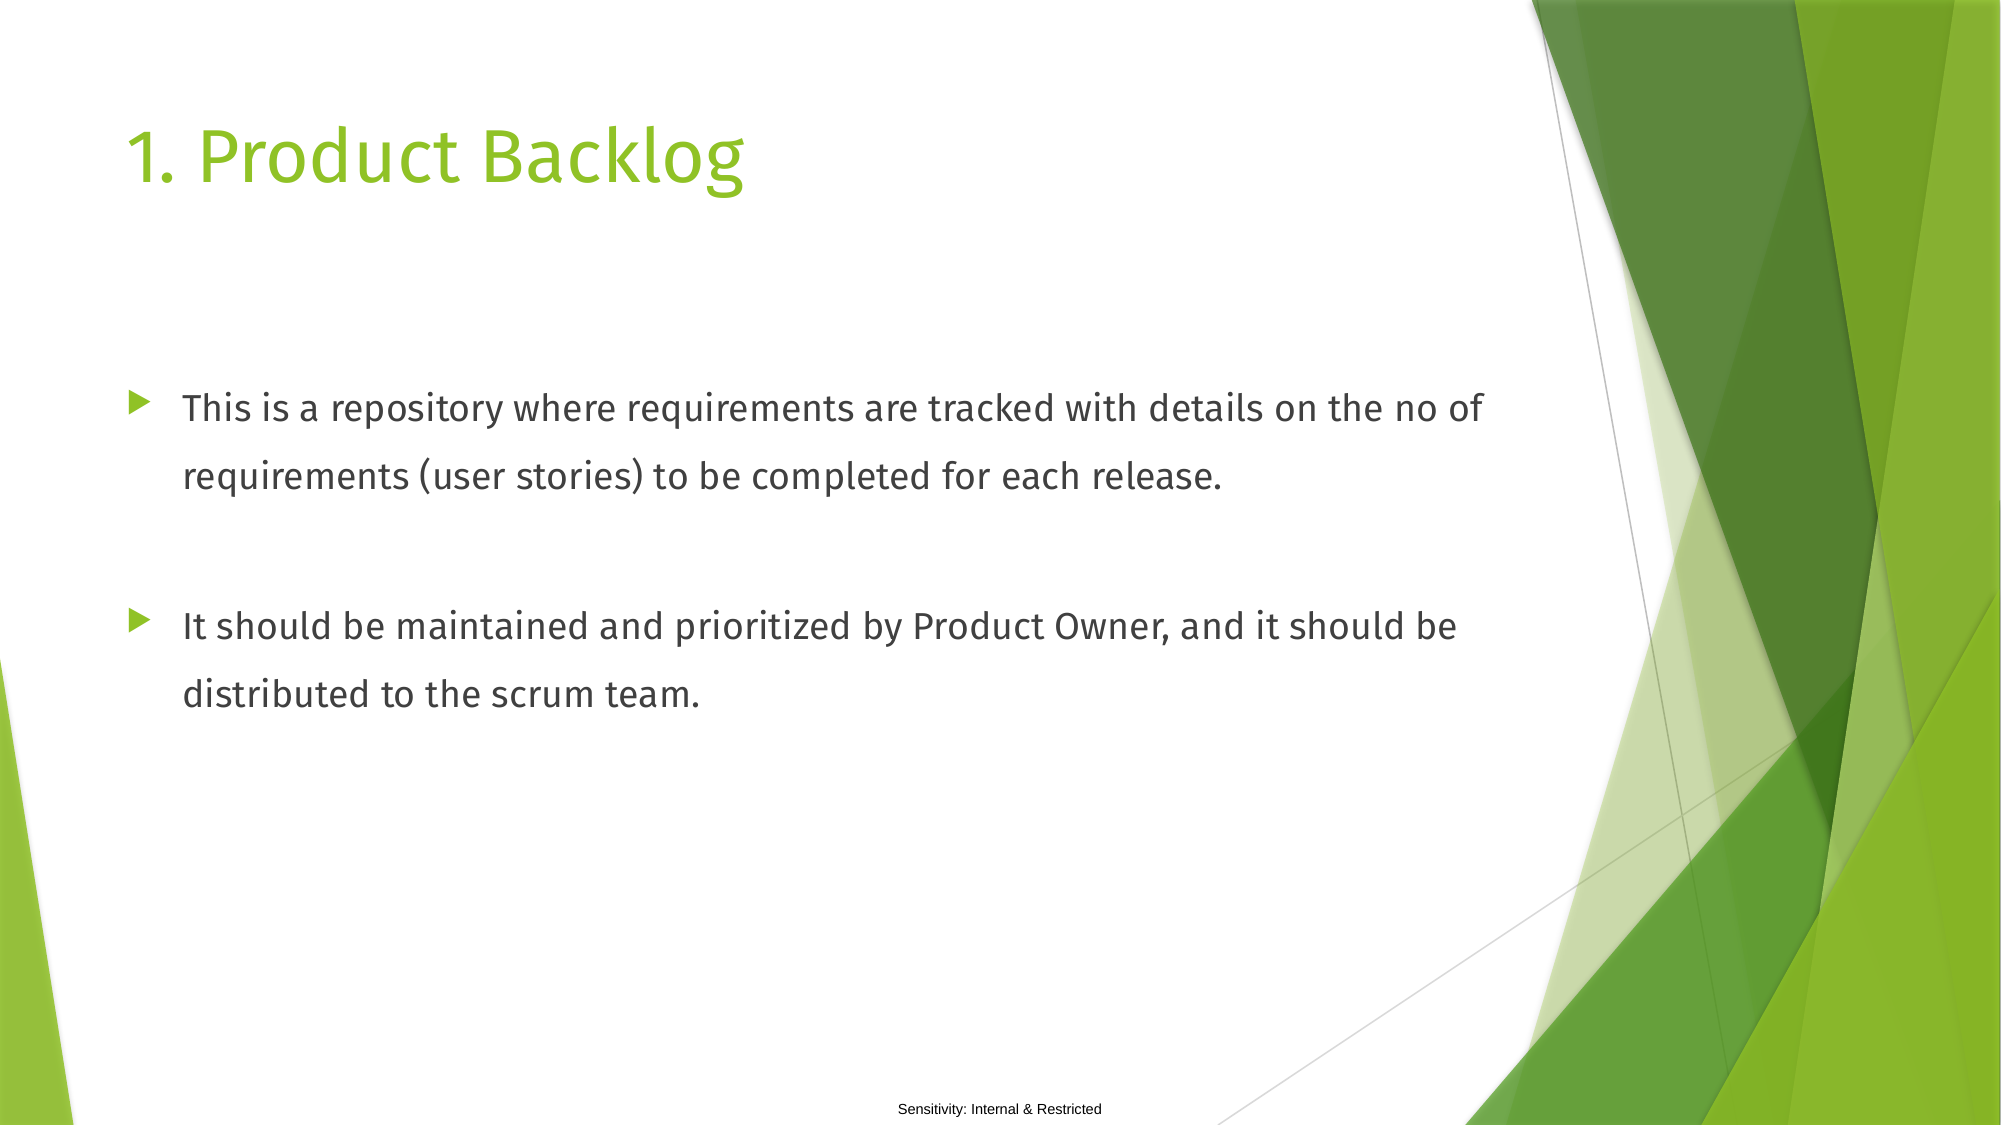

# 1. Product Backlog
This is a repository where requirements are tracked with details on the no of requirements (user stories) to be completed for each release.

It should be maintained and prioritized by Product Owner, and it should be distributed to the scrum team.